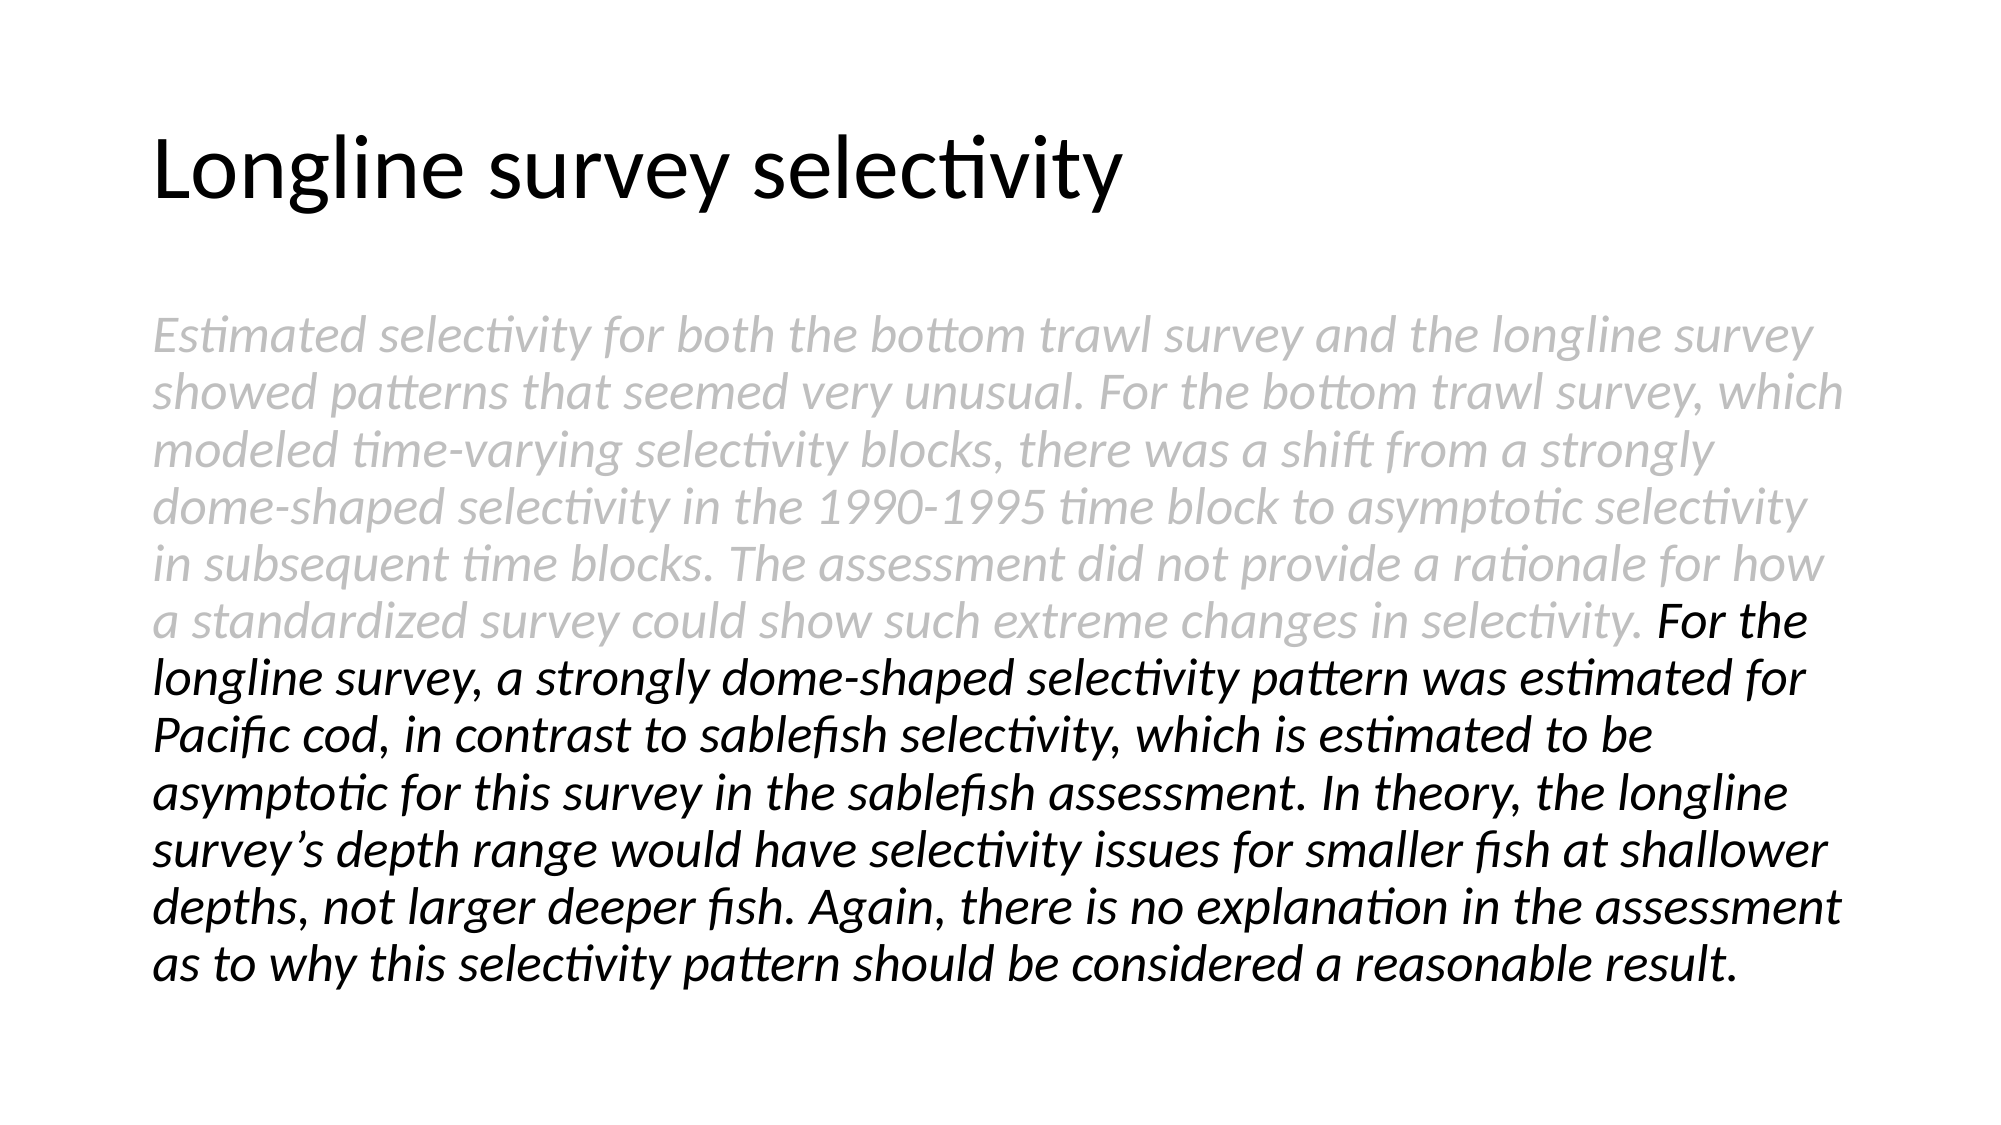

# Longline survey selectivity
Estimated selectivity for both the bottom trawl survey and the longline survey showed patterns that seemed very unusual. For the bottom trawl survey, which modeled time-varying selectivity blocks, there was a shift from a strongly dome-shaped selectivity in the 1990-1995 time block to asymptotic selectivity in subsequent time blocks. The assessment did not provide a rationale for how a standardized survey could show such extreme changes in selectivity. For the longline survey, a strongly dome-shaped selectivity pattern was estimated for Pacific cod, in contrast to sablefish selectivity, which is estimated to be asymptotic for this survey in the sablefish assessment. In theory, the longline survey’s depth range would have selectivity issues for smaller fish at shallower depths, not larger deeper fish. Again, there is no explanation in the assessment as to why this selectivity pattern should be considered a reasonable result.